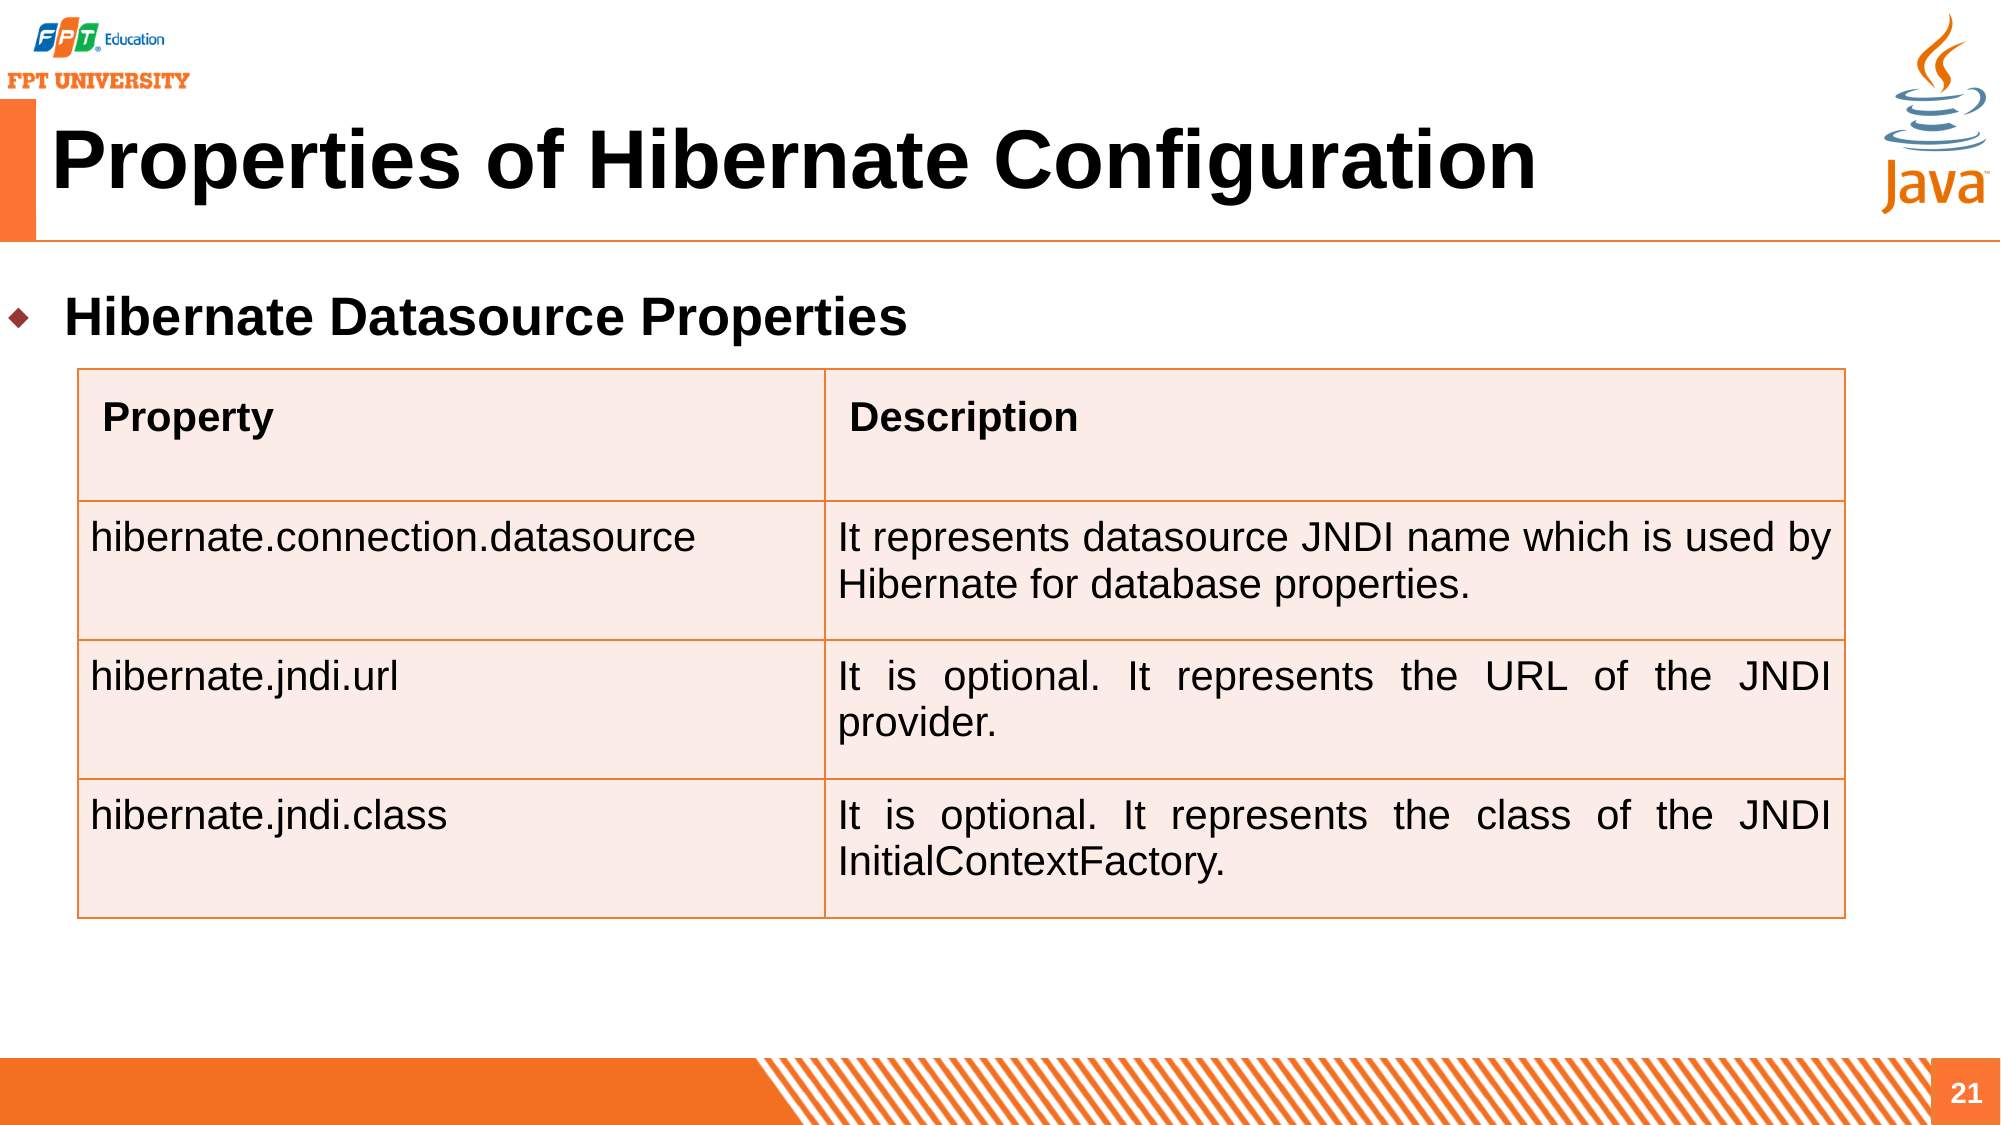

# Properties of Hibernate Configuration
Hibernate Datasource Properties

| Property | Description |
| --- | --- |
| hibernate.connection.datasource | It represents datasource JNDI name which is used by Hibernate for database properties. |
| hibernate.jndi.url | It is optional. It represents the URL of the JNDI provider. |
| hibernate.jndi.class | It is optional. It represents the class of the JNDI InitialContextFactory. |
21